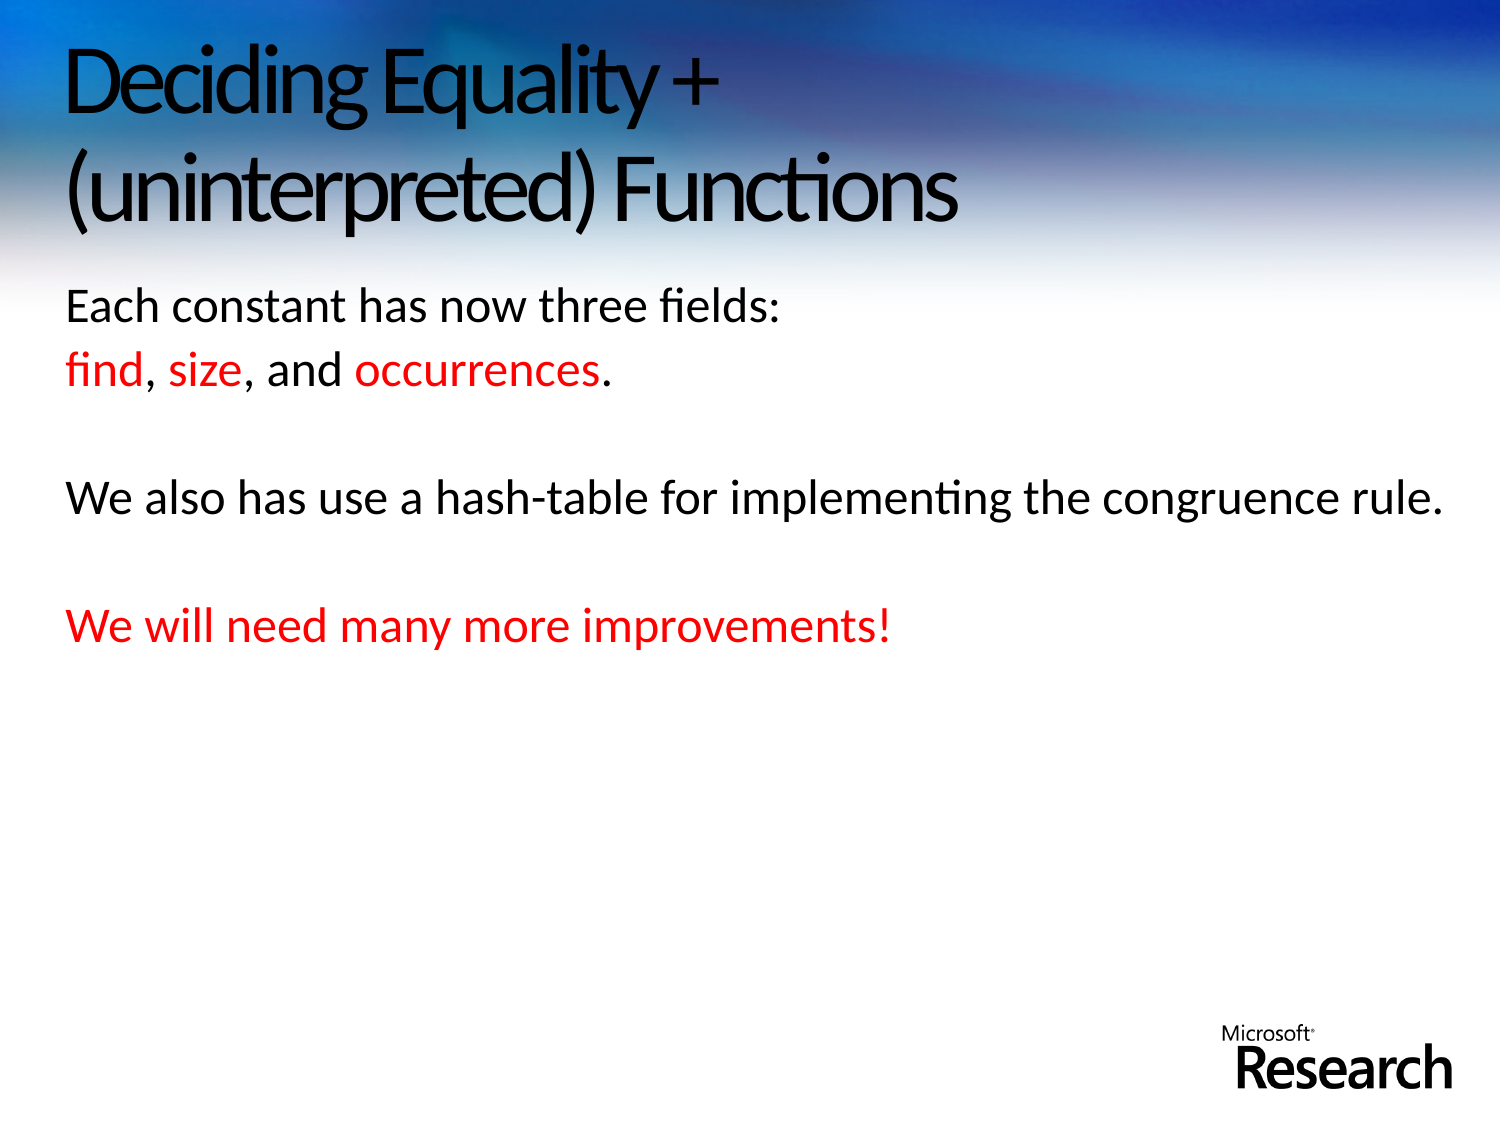

# Deciding Equality + (uninterpreted) Functions
Each constant has now three fields:
find, size, and occurrences.

We also has use a hash-table for implementing the congruence rule.

We will need many more improvements!